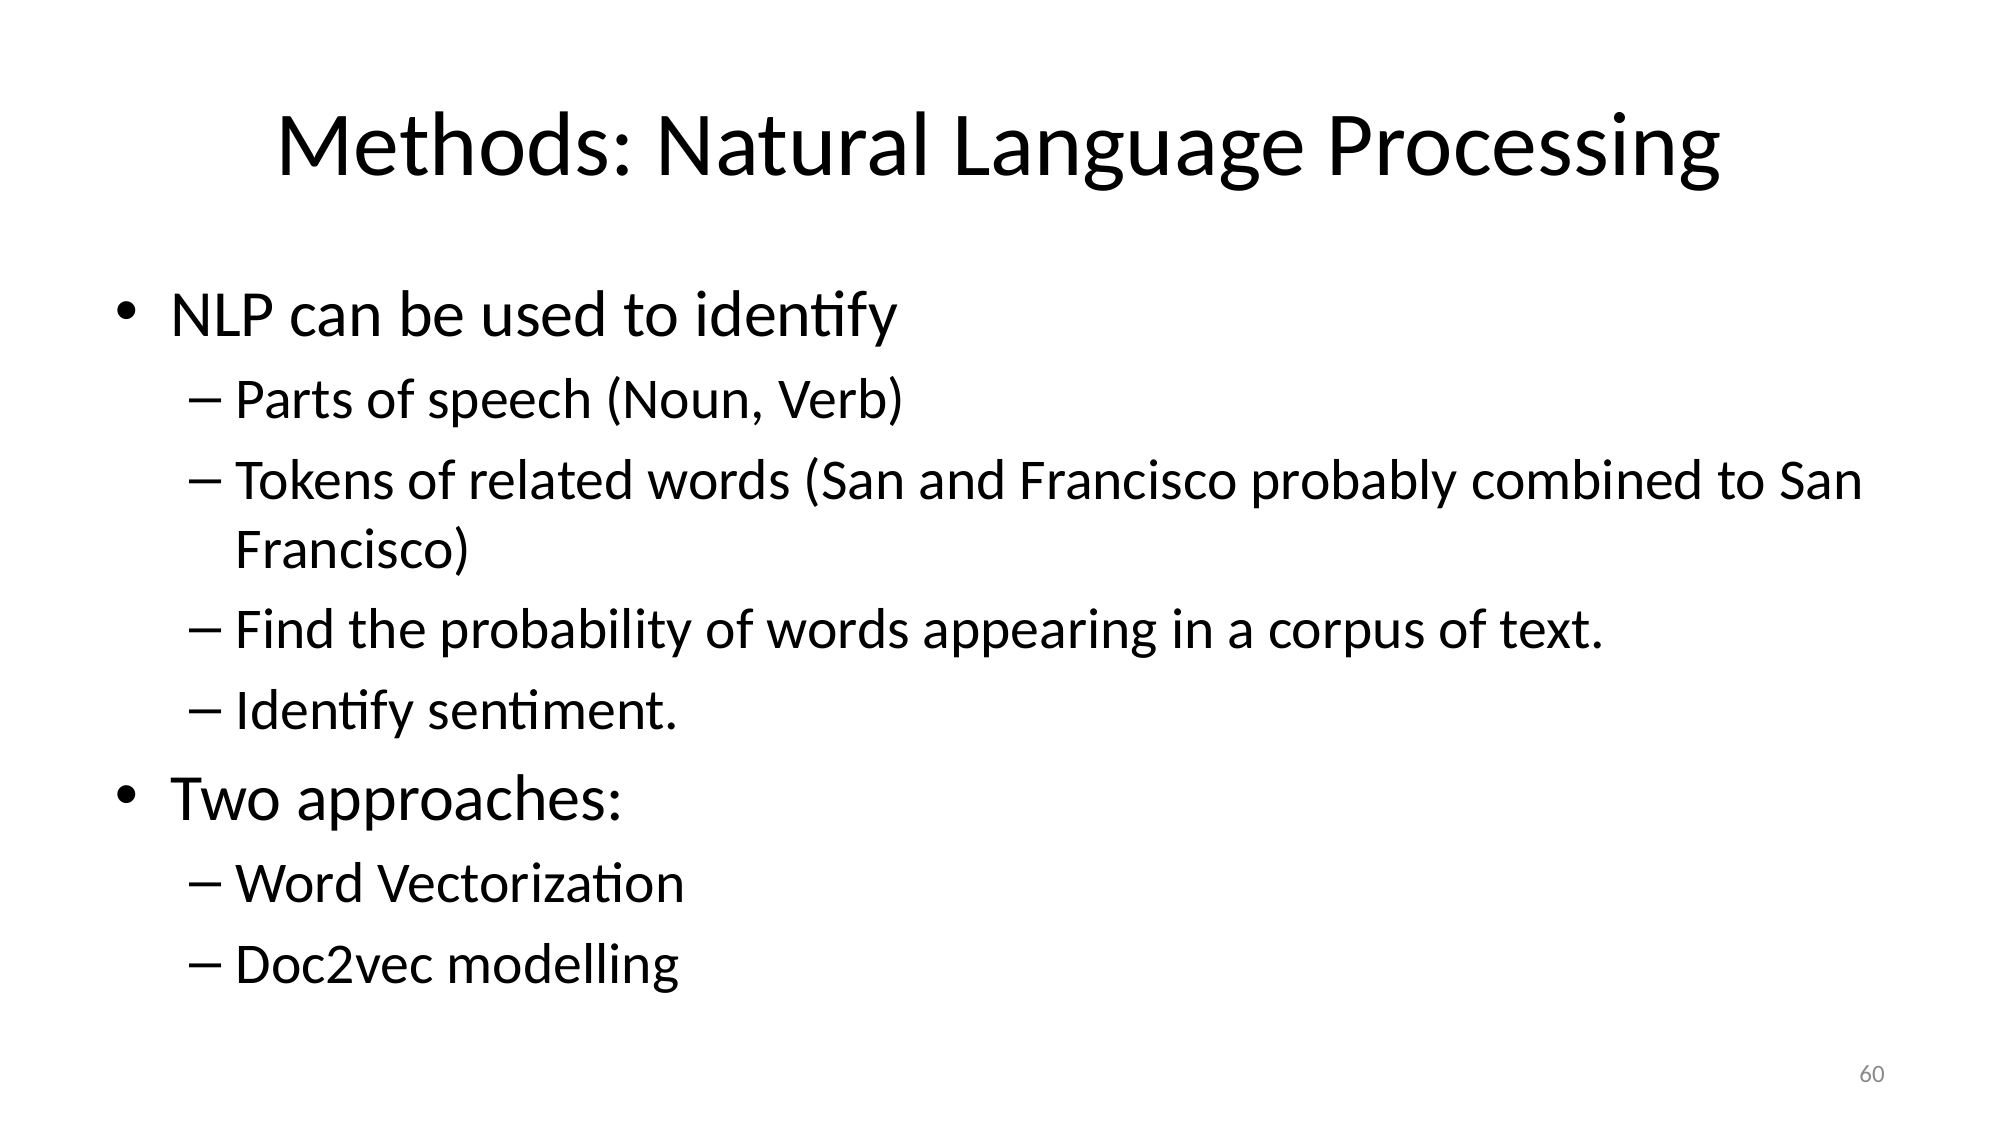

# Methods: Natural Language Processing
NLP can be used to identify
Parts of speech (Noun, Verb)
Tokens of related words (San and Francisco probably combined to San Francisco)
Find the probability of words appearing in a corpus of text.
Identify sentiment.
Two approaches:
Word Vectorization
Doc2vec modelling
60